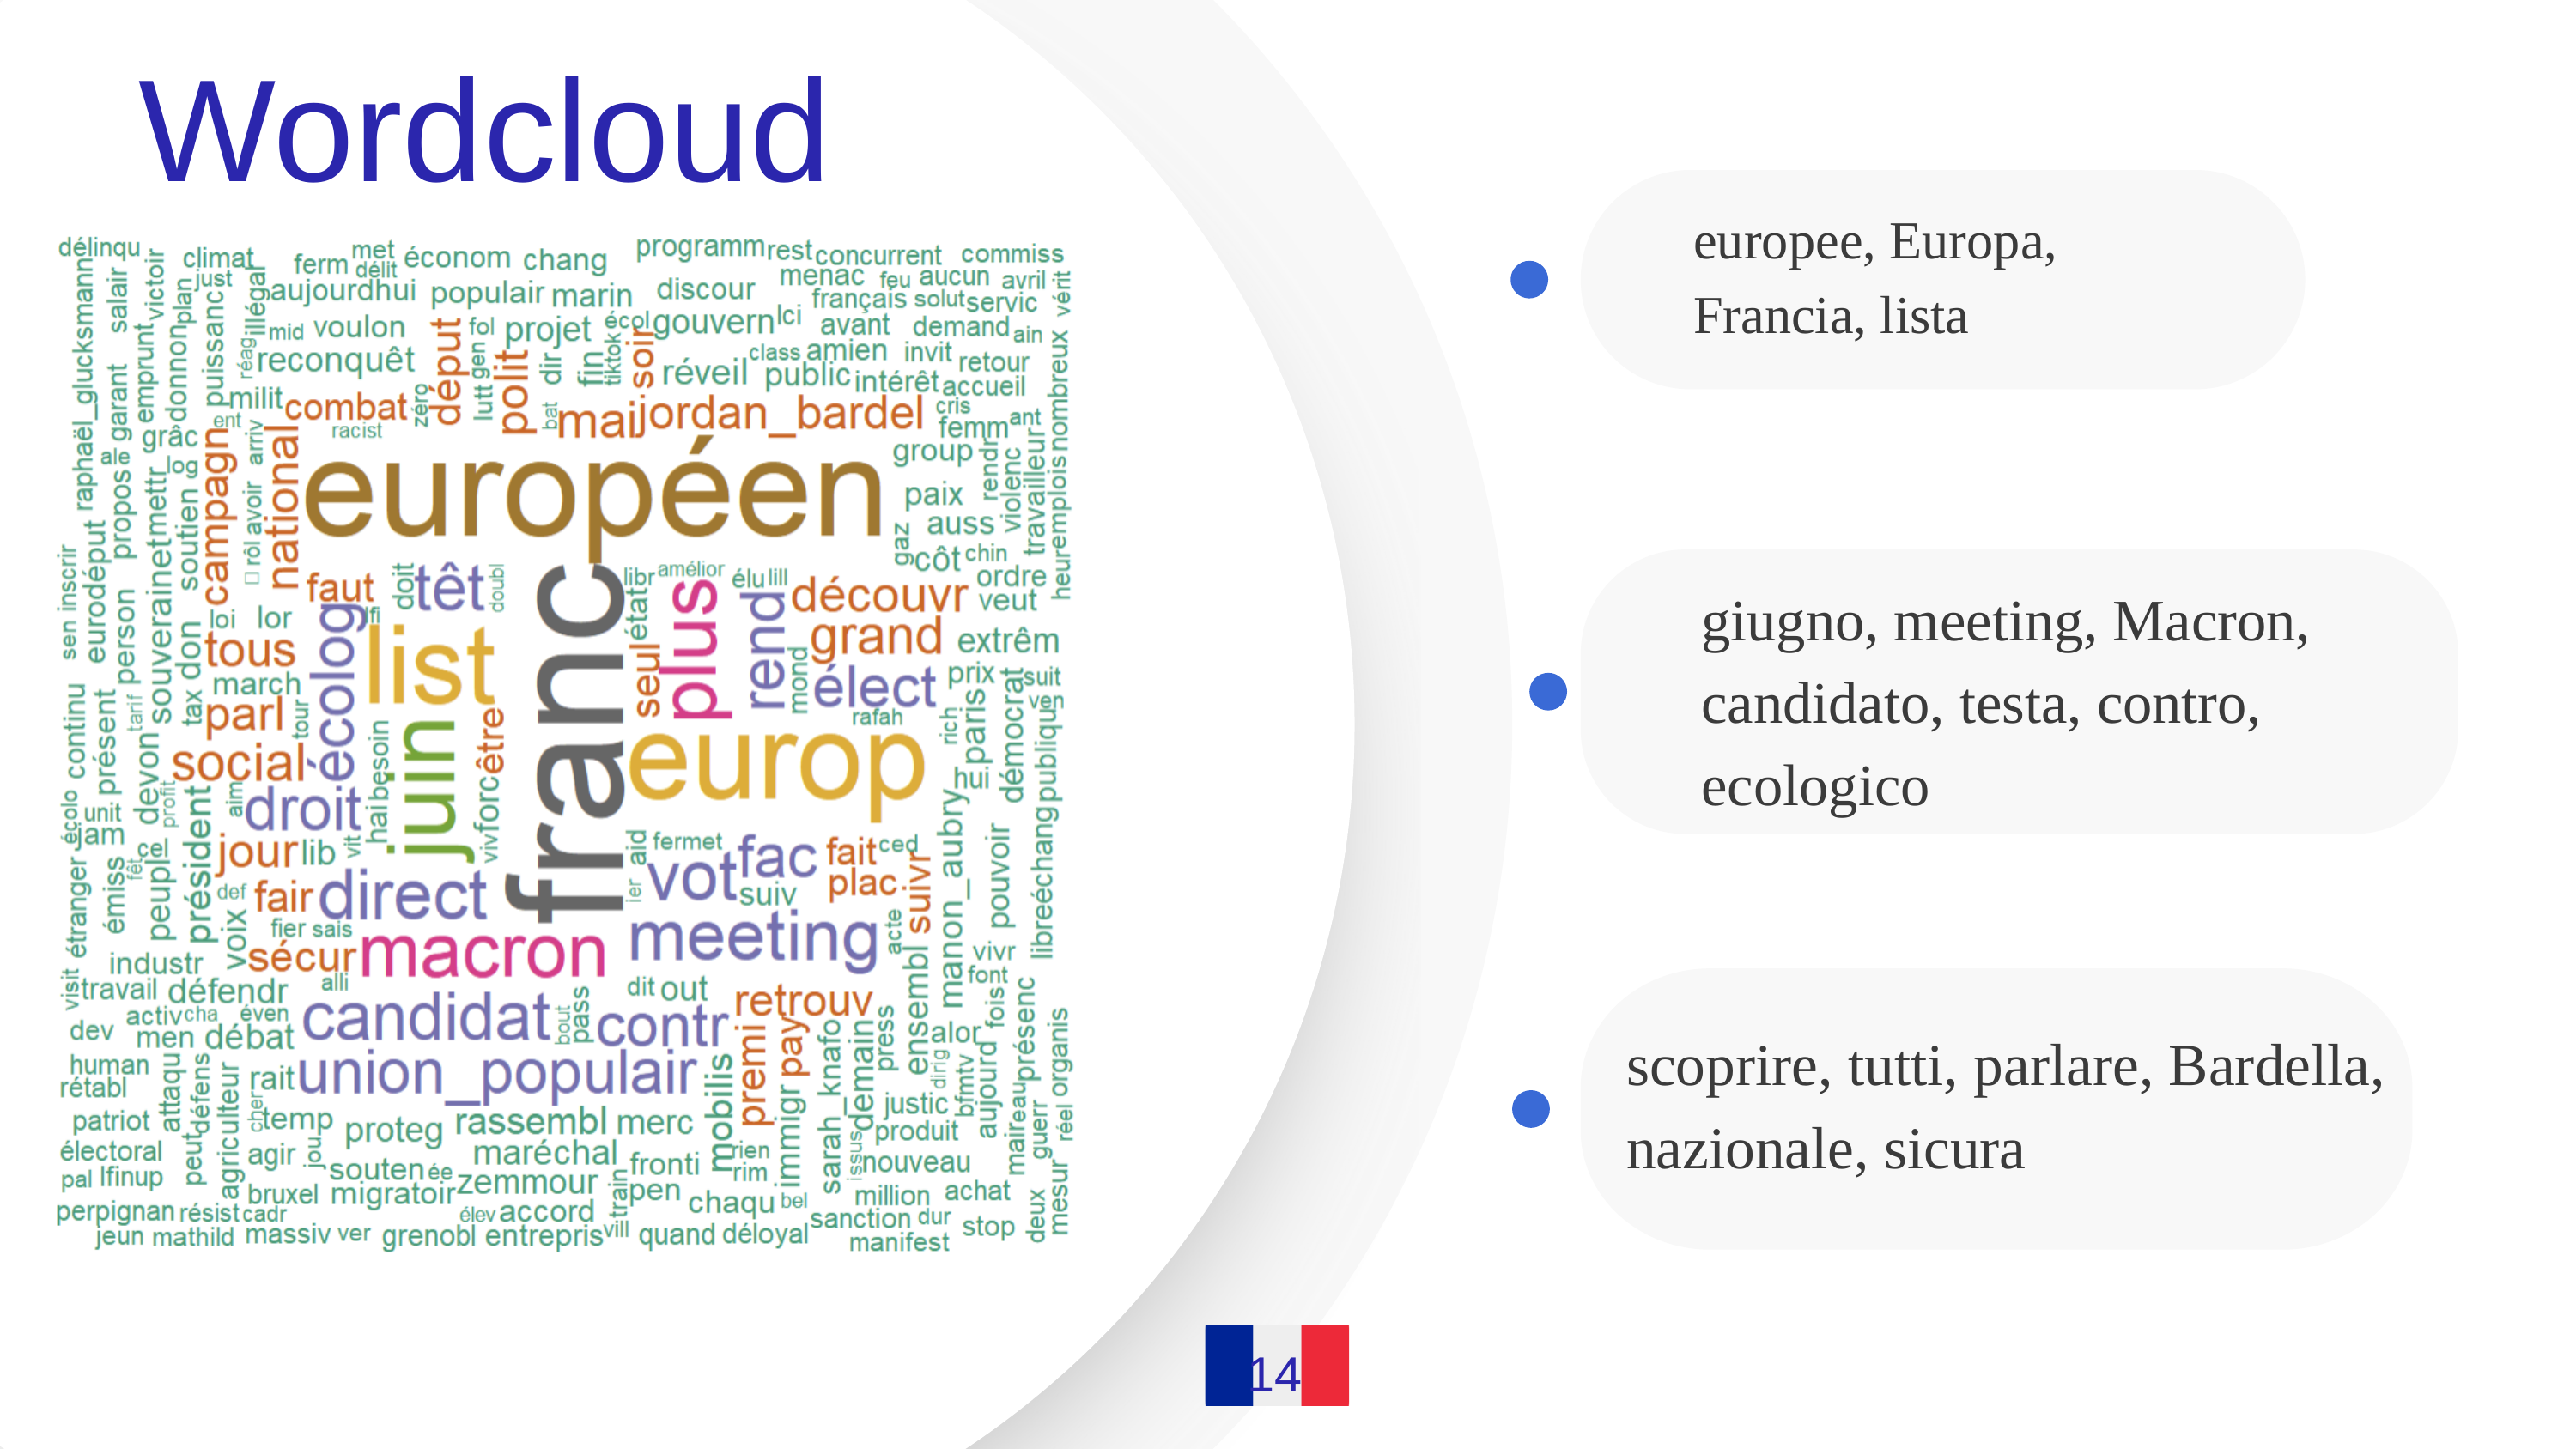

Wordcloud

europee, Europa, Francia, lista

giugno, meeting, Macron, candidato, testa, contro, ecologico

scoprire, tutti, parlare, Bardella, nazionale, sicura

14